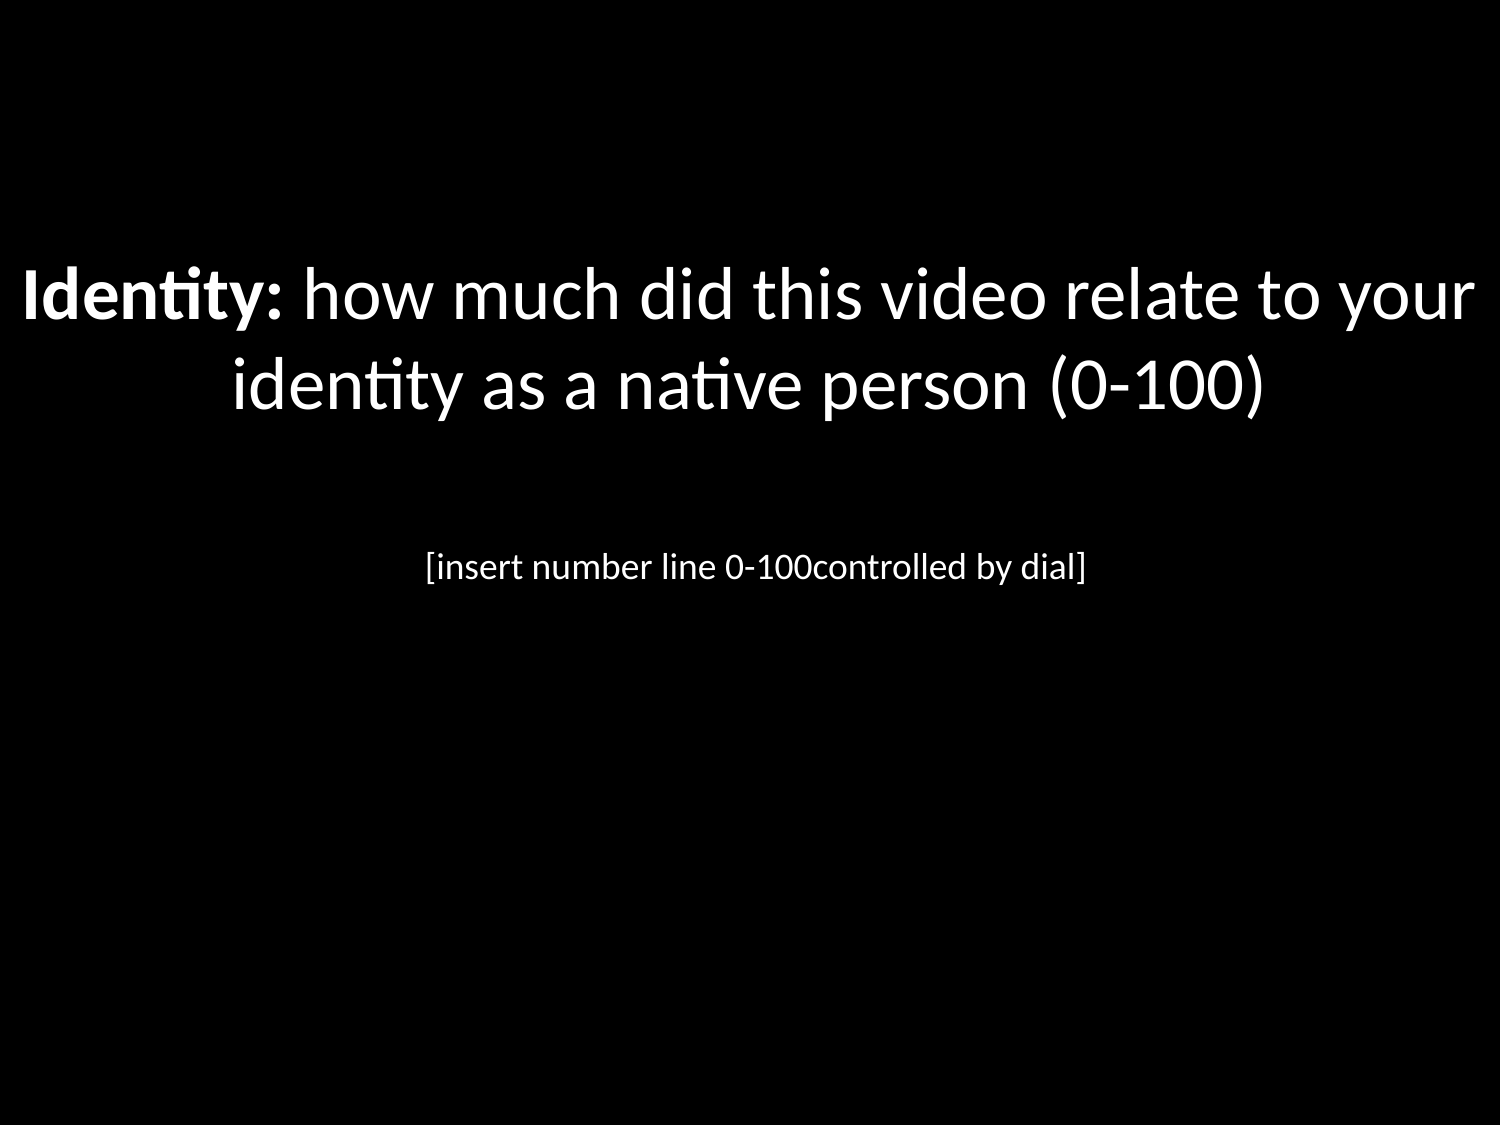

Identity: how much did this video relate to your identity as a native person (0-100)

[insert number line 0-100controlled by dial]